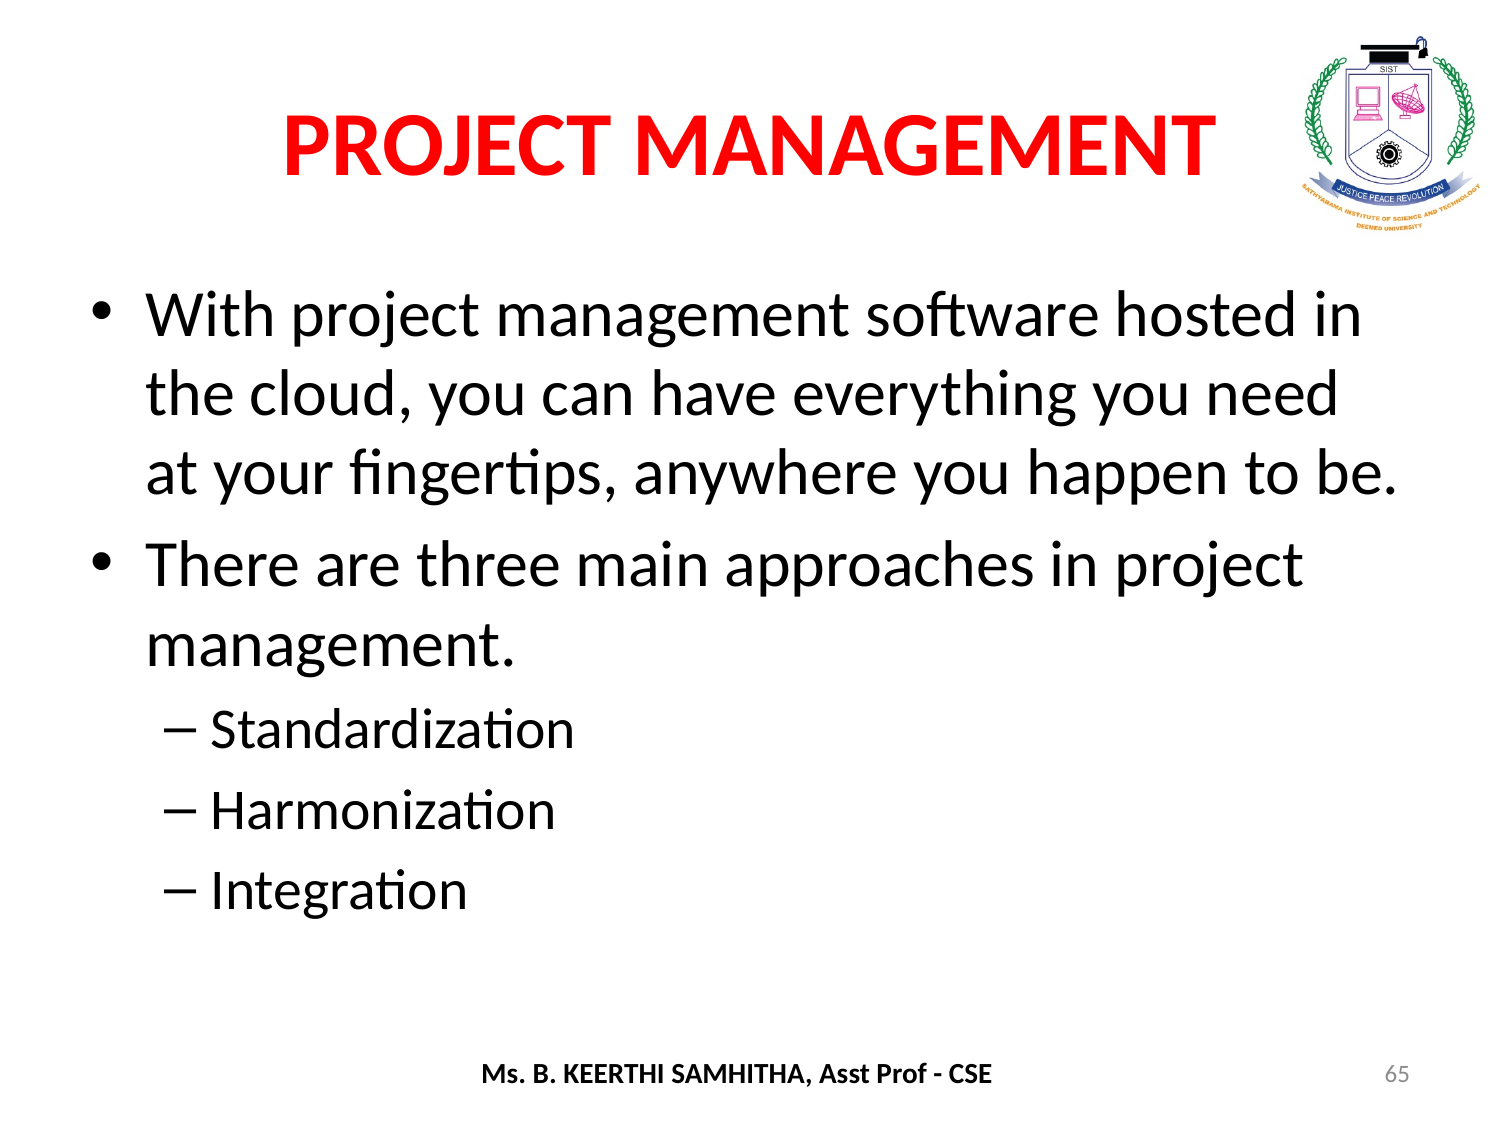

# PROJECT MANAGEMENT
With project management software hosted in the cloud, you can have everything you need at your fingertips, anywhere you happen to be.
There are three main approaches in project management.
Standardization
Harmonization
Integration
65